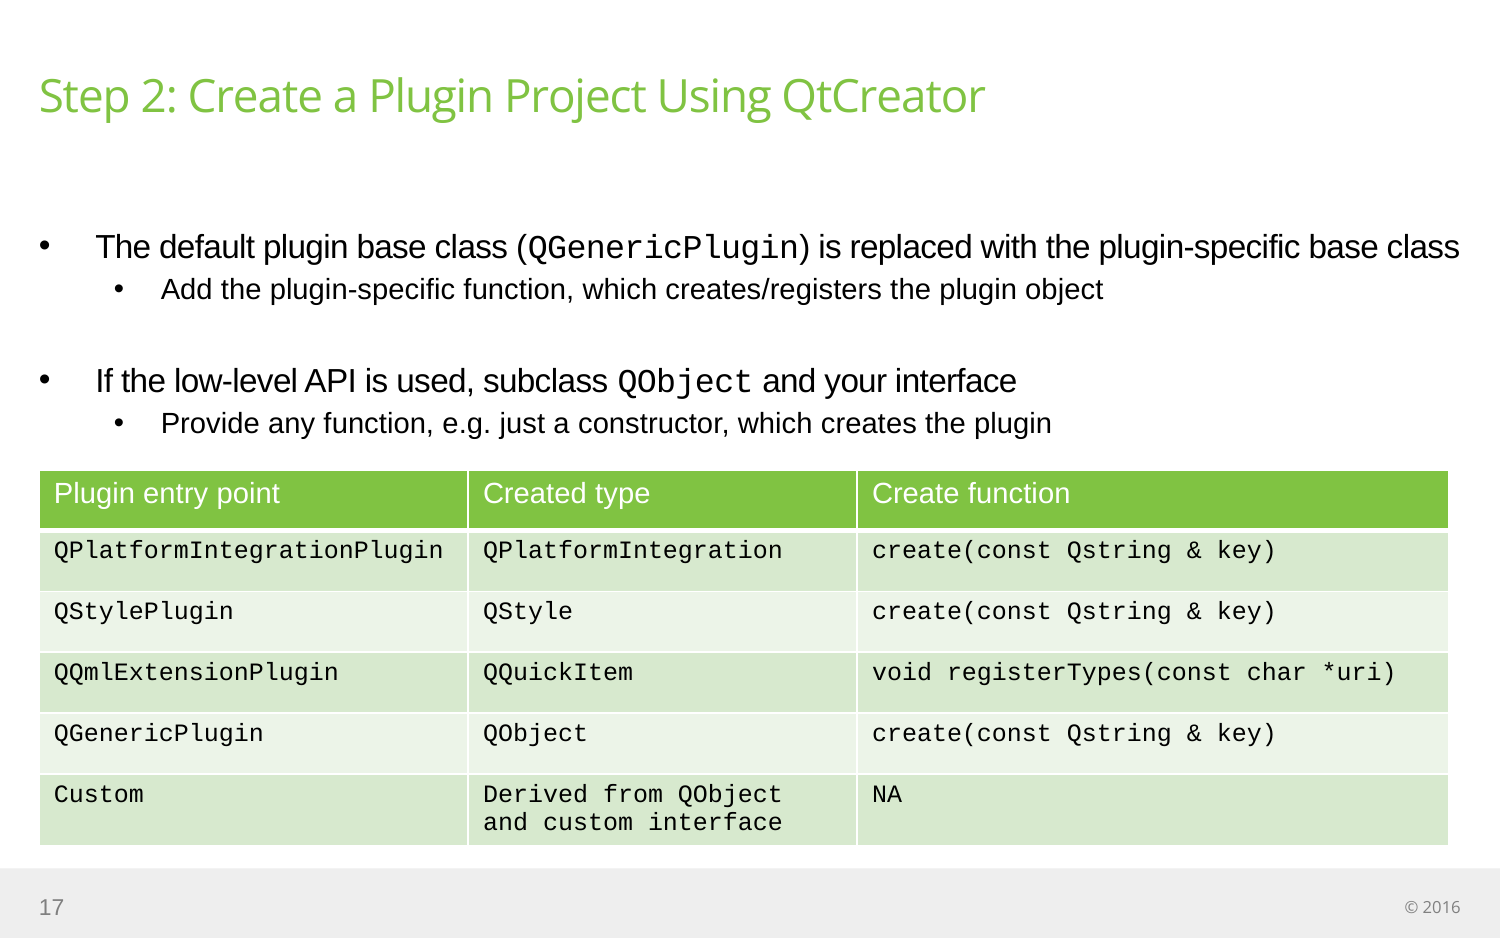

# Step 2: Create a Plugin Project Using QtCreator
The default plugin base class (QGenericPlugin) is replaced with the plugin-specific base class
Add the plugin-specific function, which creates/registers the plugin object

If the low-level API is used, subclass QObject and your interface
Provide any function, e.g. just a constructor, which creates the plugin
| Plugin entry point | Created type | Create function |
| --- | --- | --- |
| QPlatformIntegrationPlugin | QPlatformIntegration | create(const Qstring & key) |
| QStylePlugin | QStyle | create(const Qstring & key) |
| QQmlExtensionPlugin | QQuickItem | void registerTypes(const char \*uri) |
| QGenericPlugin | QObject | create(const Qstring & key) |
| Custom | Derived from QObject and custom interface | NA |
17
© 2016